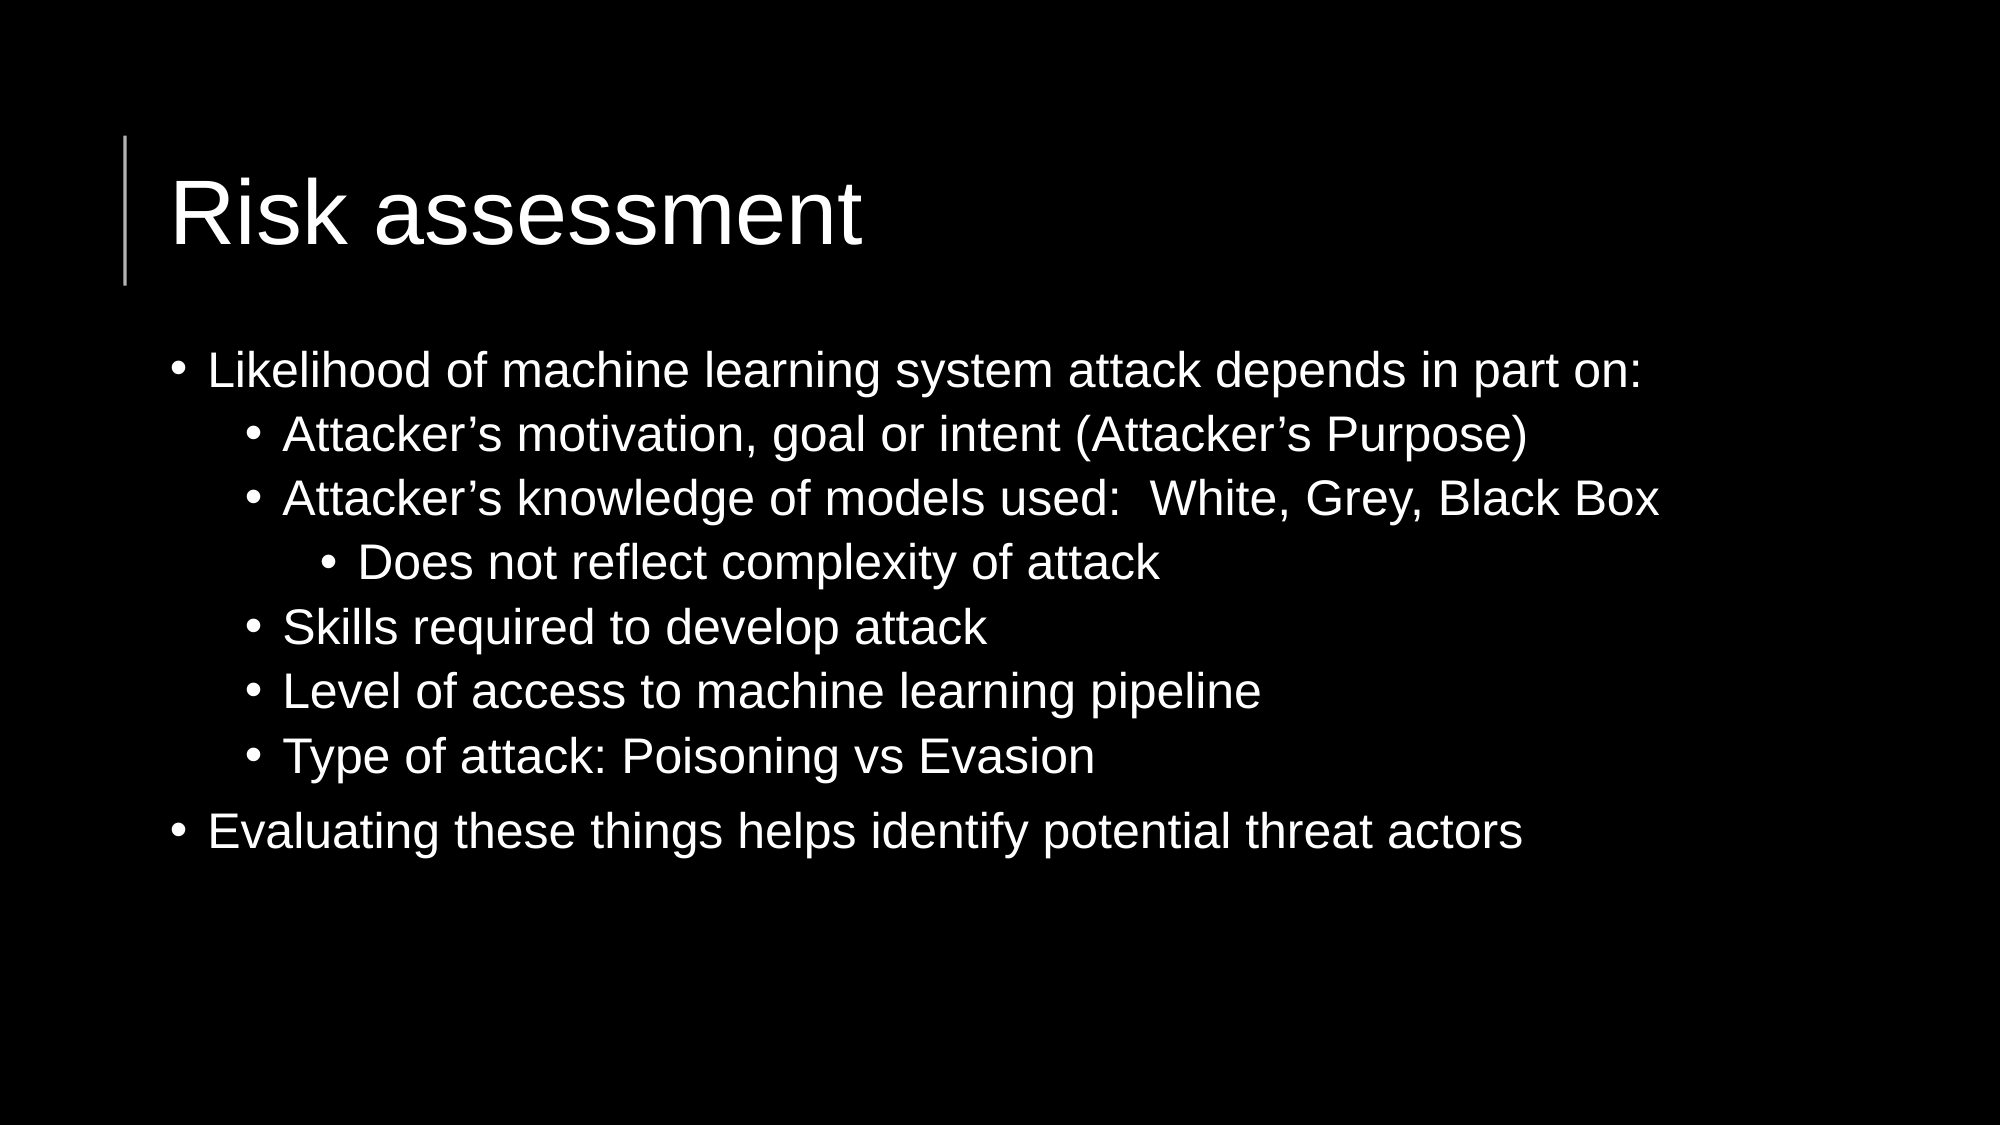

# Risk assessment
Likelihood of machine learning system attack depends in part on:
Attacker’s motivation, goal or intent (Attacker’s Purpose)
Attacker’s knowledge of models used:  White, Grey, Black Box
Does not reflect complexity of attack
Skills required to develop attack
Level of access to machine learning pipeline
Type of attack: Poisoning vs Evasion
Evaluating these things helps identify potential threat actors